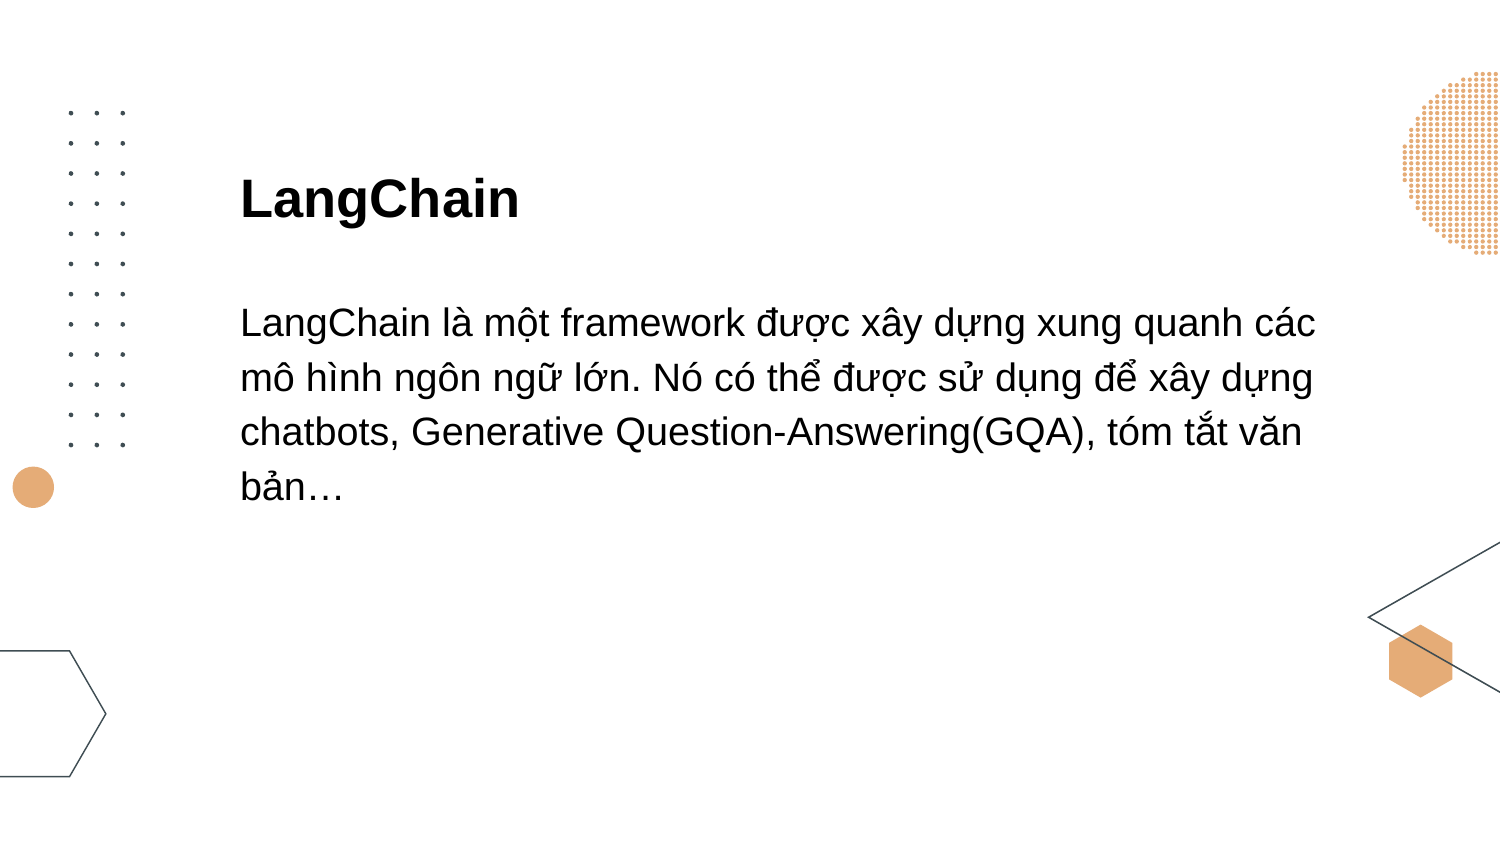

# LangChain
LangChain là một framework được xây dựng xung quanh các mô hình ngôn ngữ lớn. Nó có thể được sử dụng để xây dựng chatbots, Generative Question-Answering(GQA), tóm tắt văn bản…